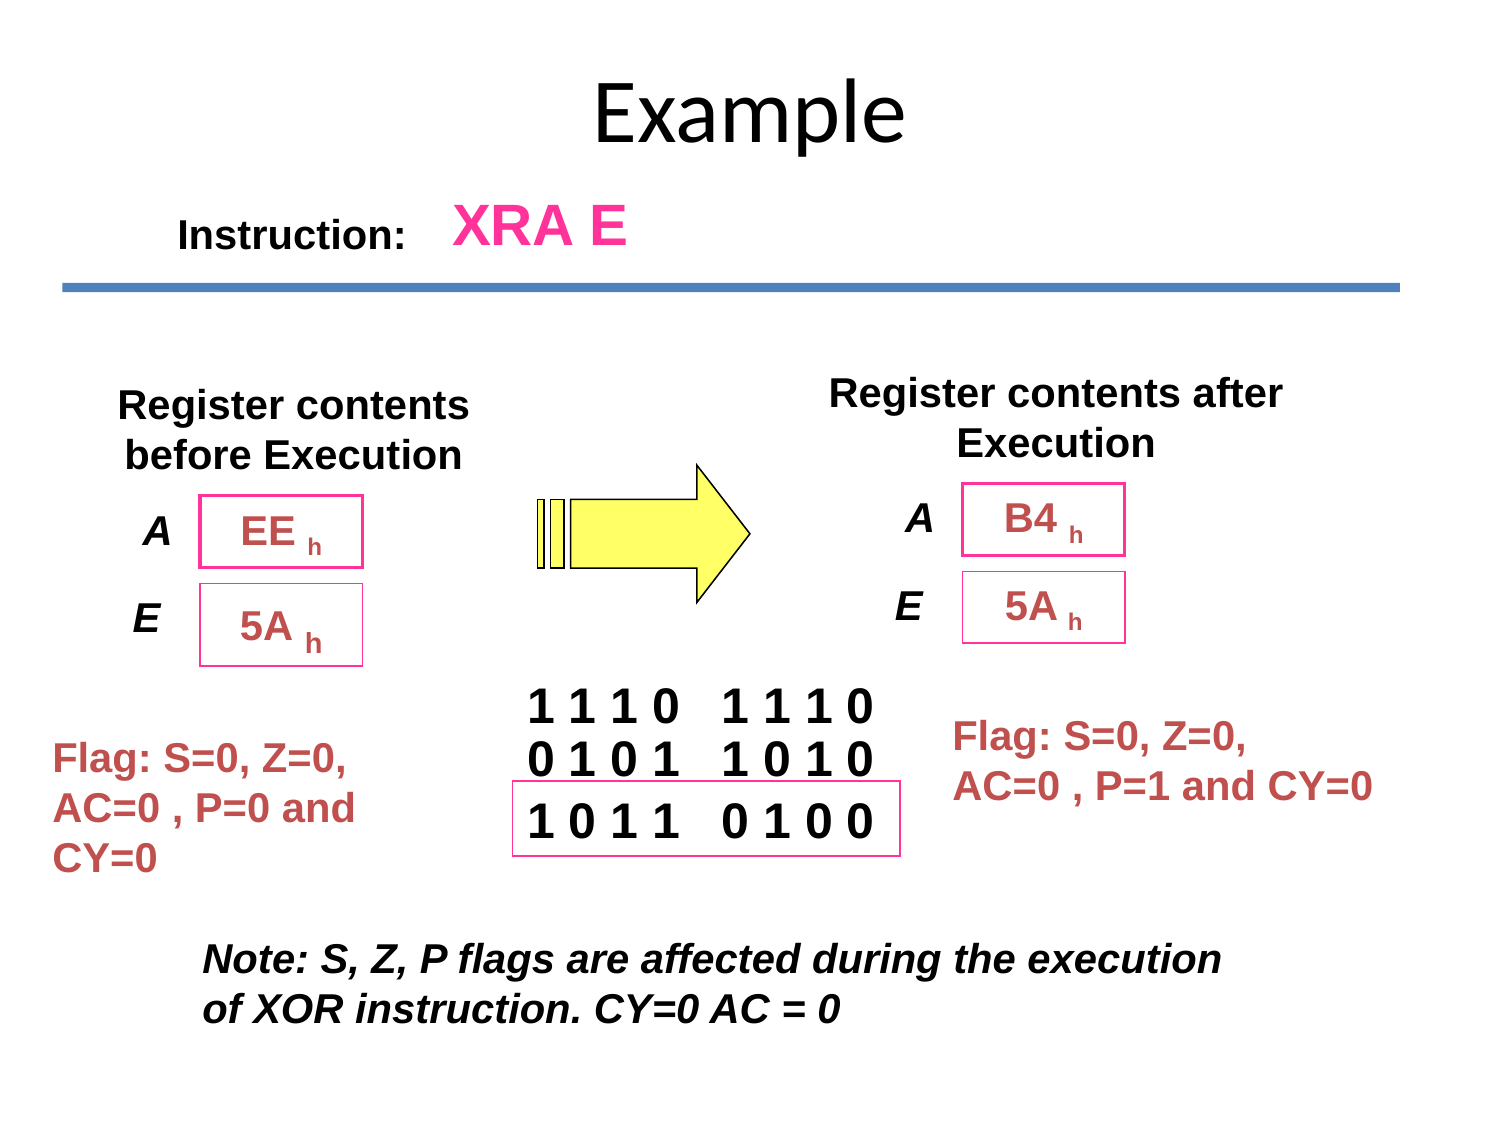

# Example
XRA E
Instruction:

Register contents after Execution
A
B4 h
E
5A h
Flag: S=0, Z=0, AC=0 , P=1 and CY=0
Register contents before Execution
A
EE h
E
5A h
Flag: S=0, Z=0, AC=0 , P=0 and CY=0

1 1 1 0   1 1 1 0
0 1 0 1   1 0 1 0
1 0 1 1   0 1 0 0
Note: S, Z, P flags are affected during the execution of XOR instruction. CY=0 AC = 0